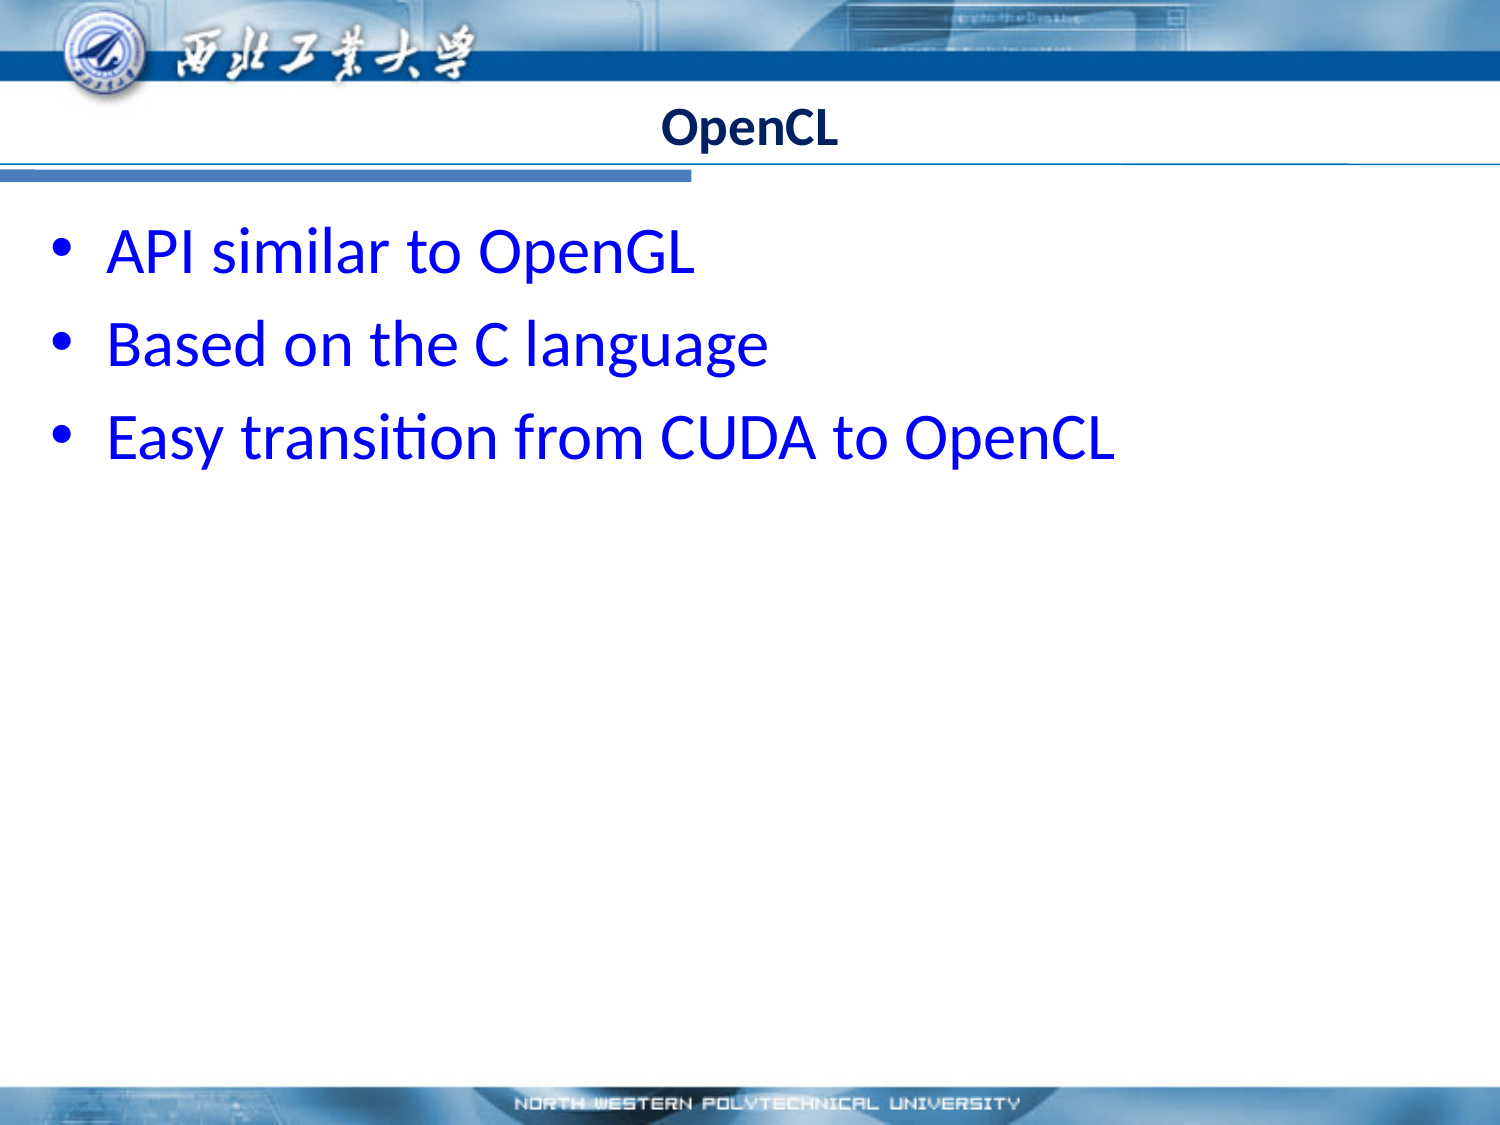

# OpenCL
API similar to OpenGL
Based on the C language
Easy transition from CUDA to OpenCL